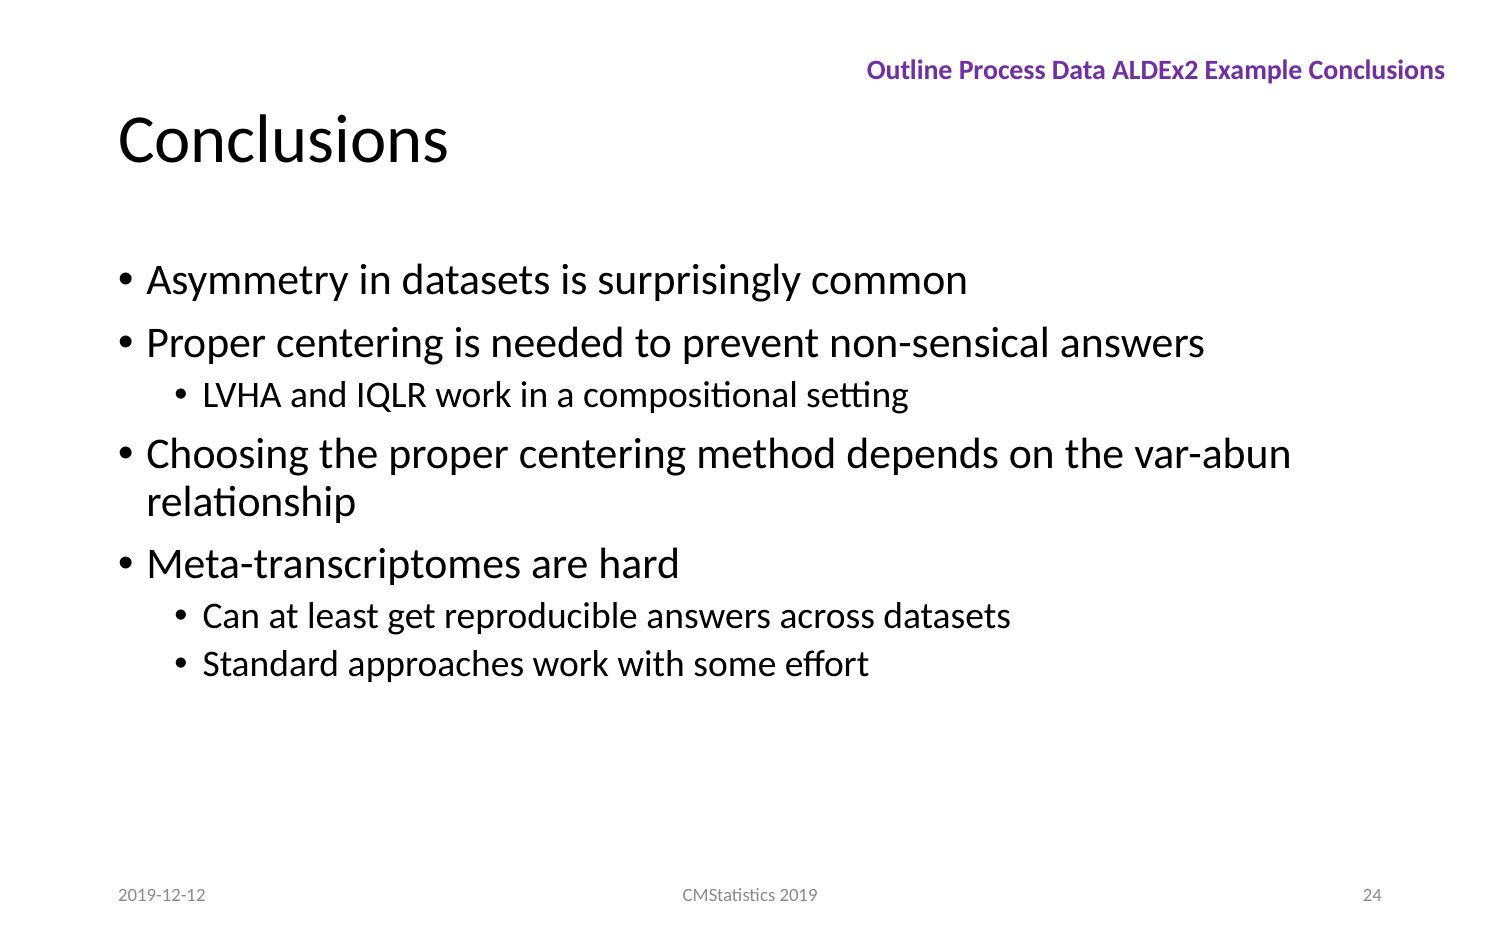

Outline Process Data ALDEx2 Example Conclusions
# Conclusions
Asymmetry in datasets is surprisingly common
Proper centering is needed to prevent non-sensical answers
LVHA and IQLR work in a compositional setting
Choosing the proper centering method depends on the var-abun relationship
Meta-transcriptomes are hard
Can at least get reproducible answers across datasets
Standard approaches work with some effort

2019-12-12
CMStatistics 2019
24